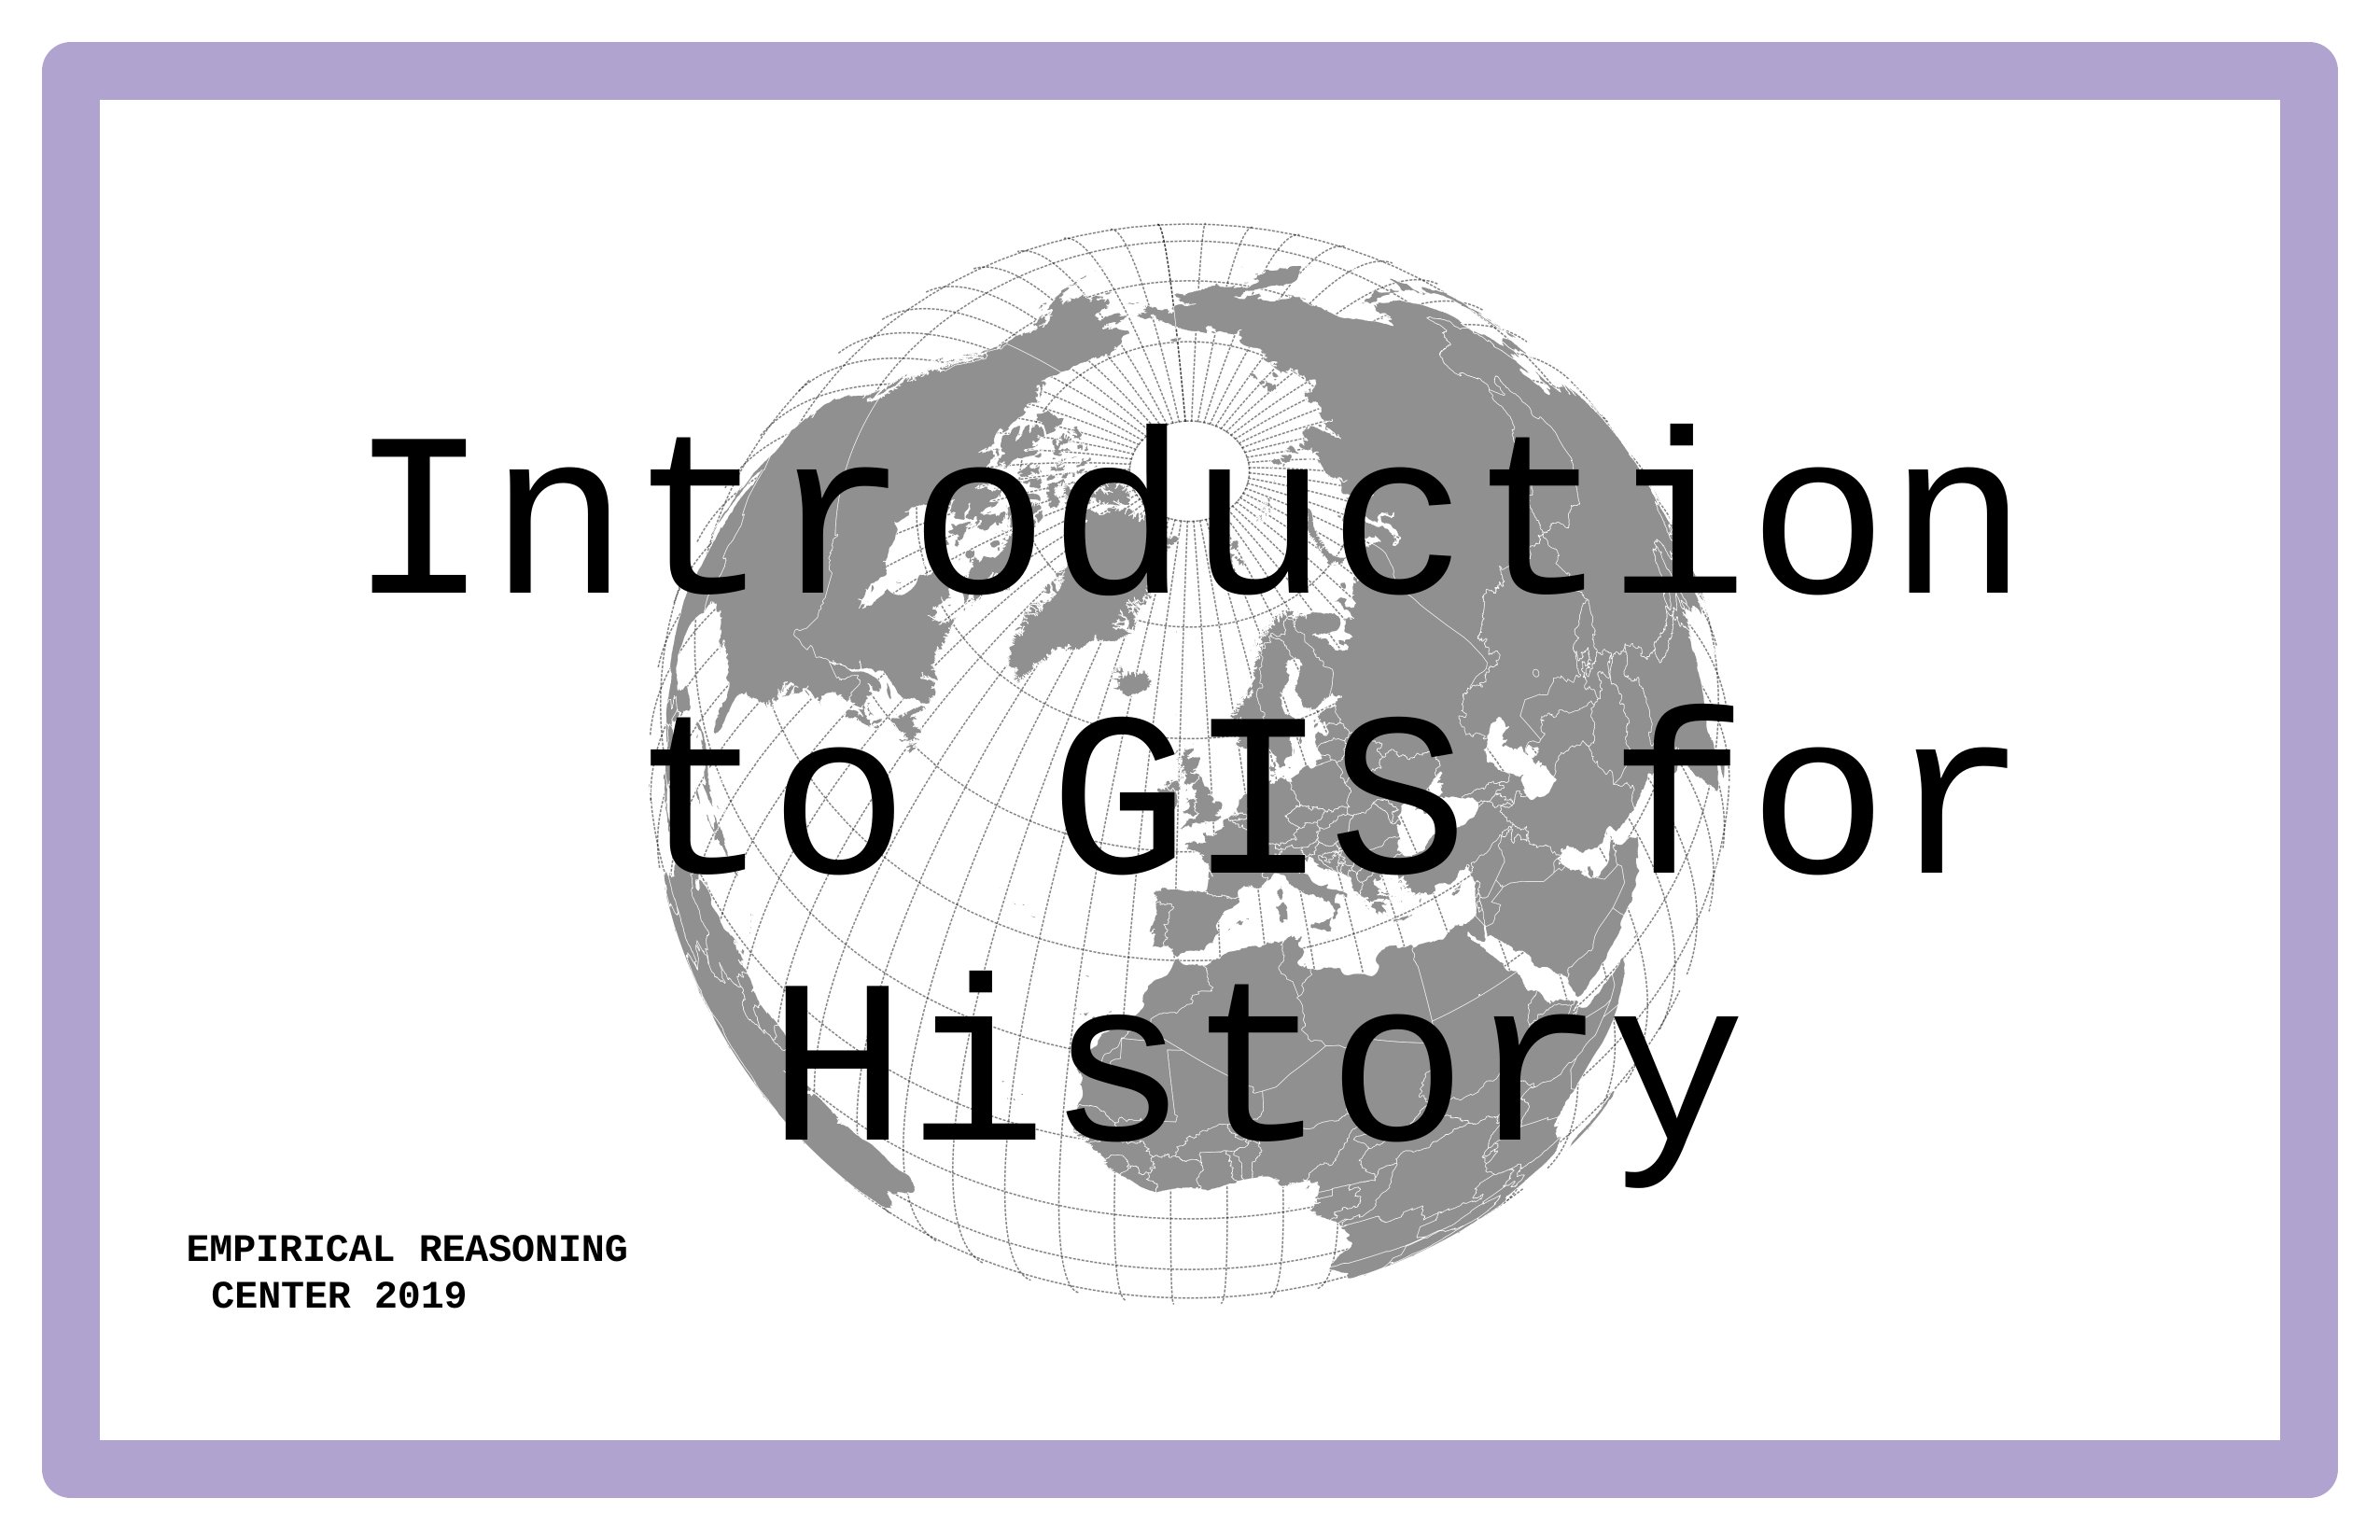

# Introduction  to GIS for
History
EMPIRICAL REASONING  CENTER 2019